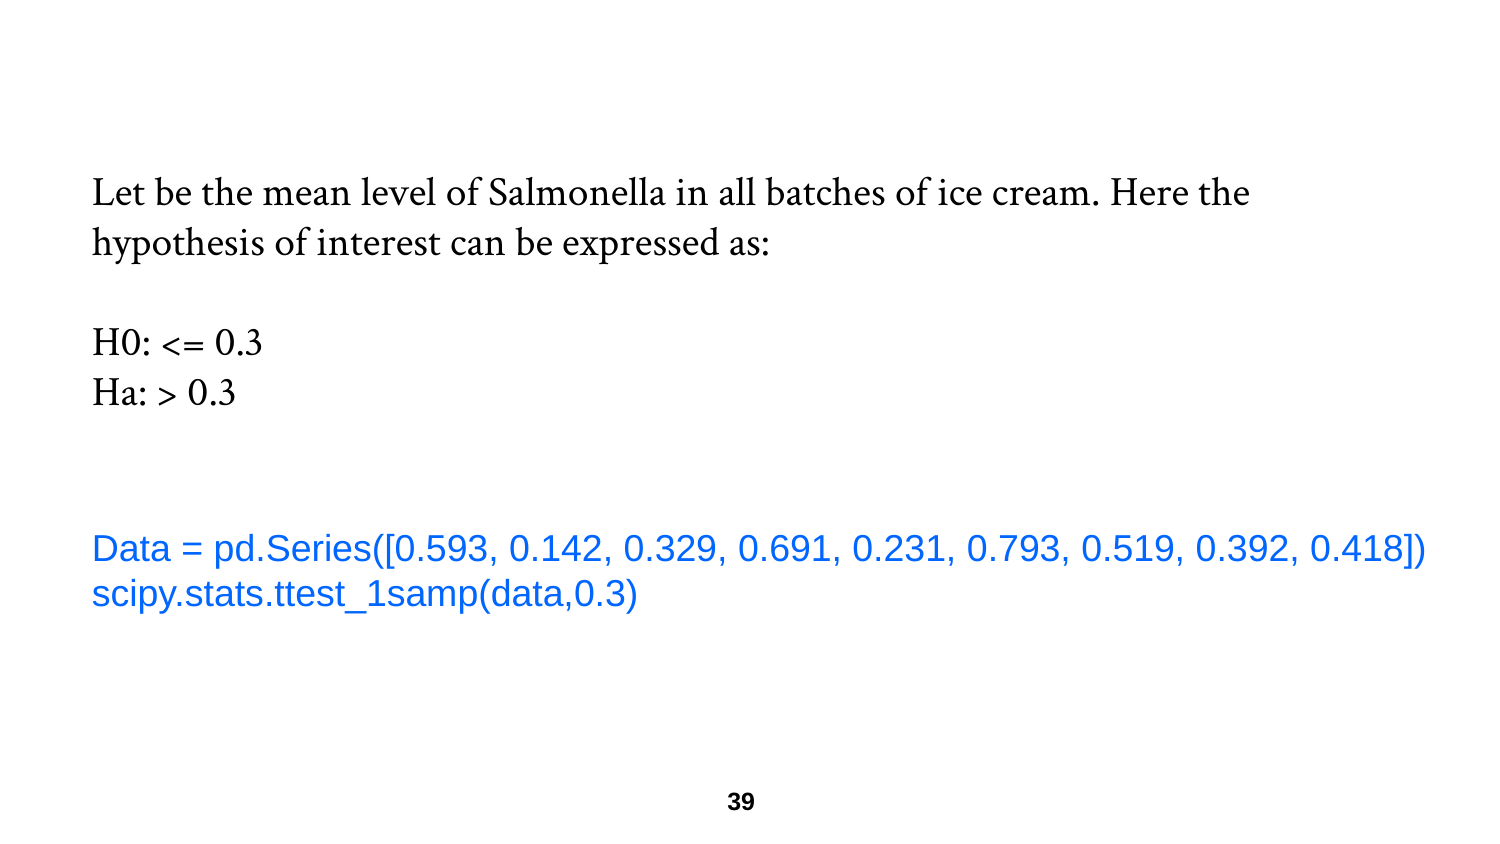

Let be the mean level of Salmonella in all batches of ice cream. Here the hypothesis of interest can be expressed as:

H0: <= 0.3
Ha: > 0.3
Data = pd.Series([0.593, 0.142, 0.329, 0.691, 0.231, 0.793, 0.519, 0.392, 0.418])
scipy.stats.ttest_1samp(data,0.3)